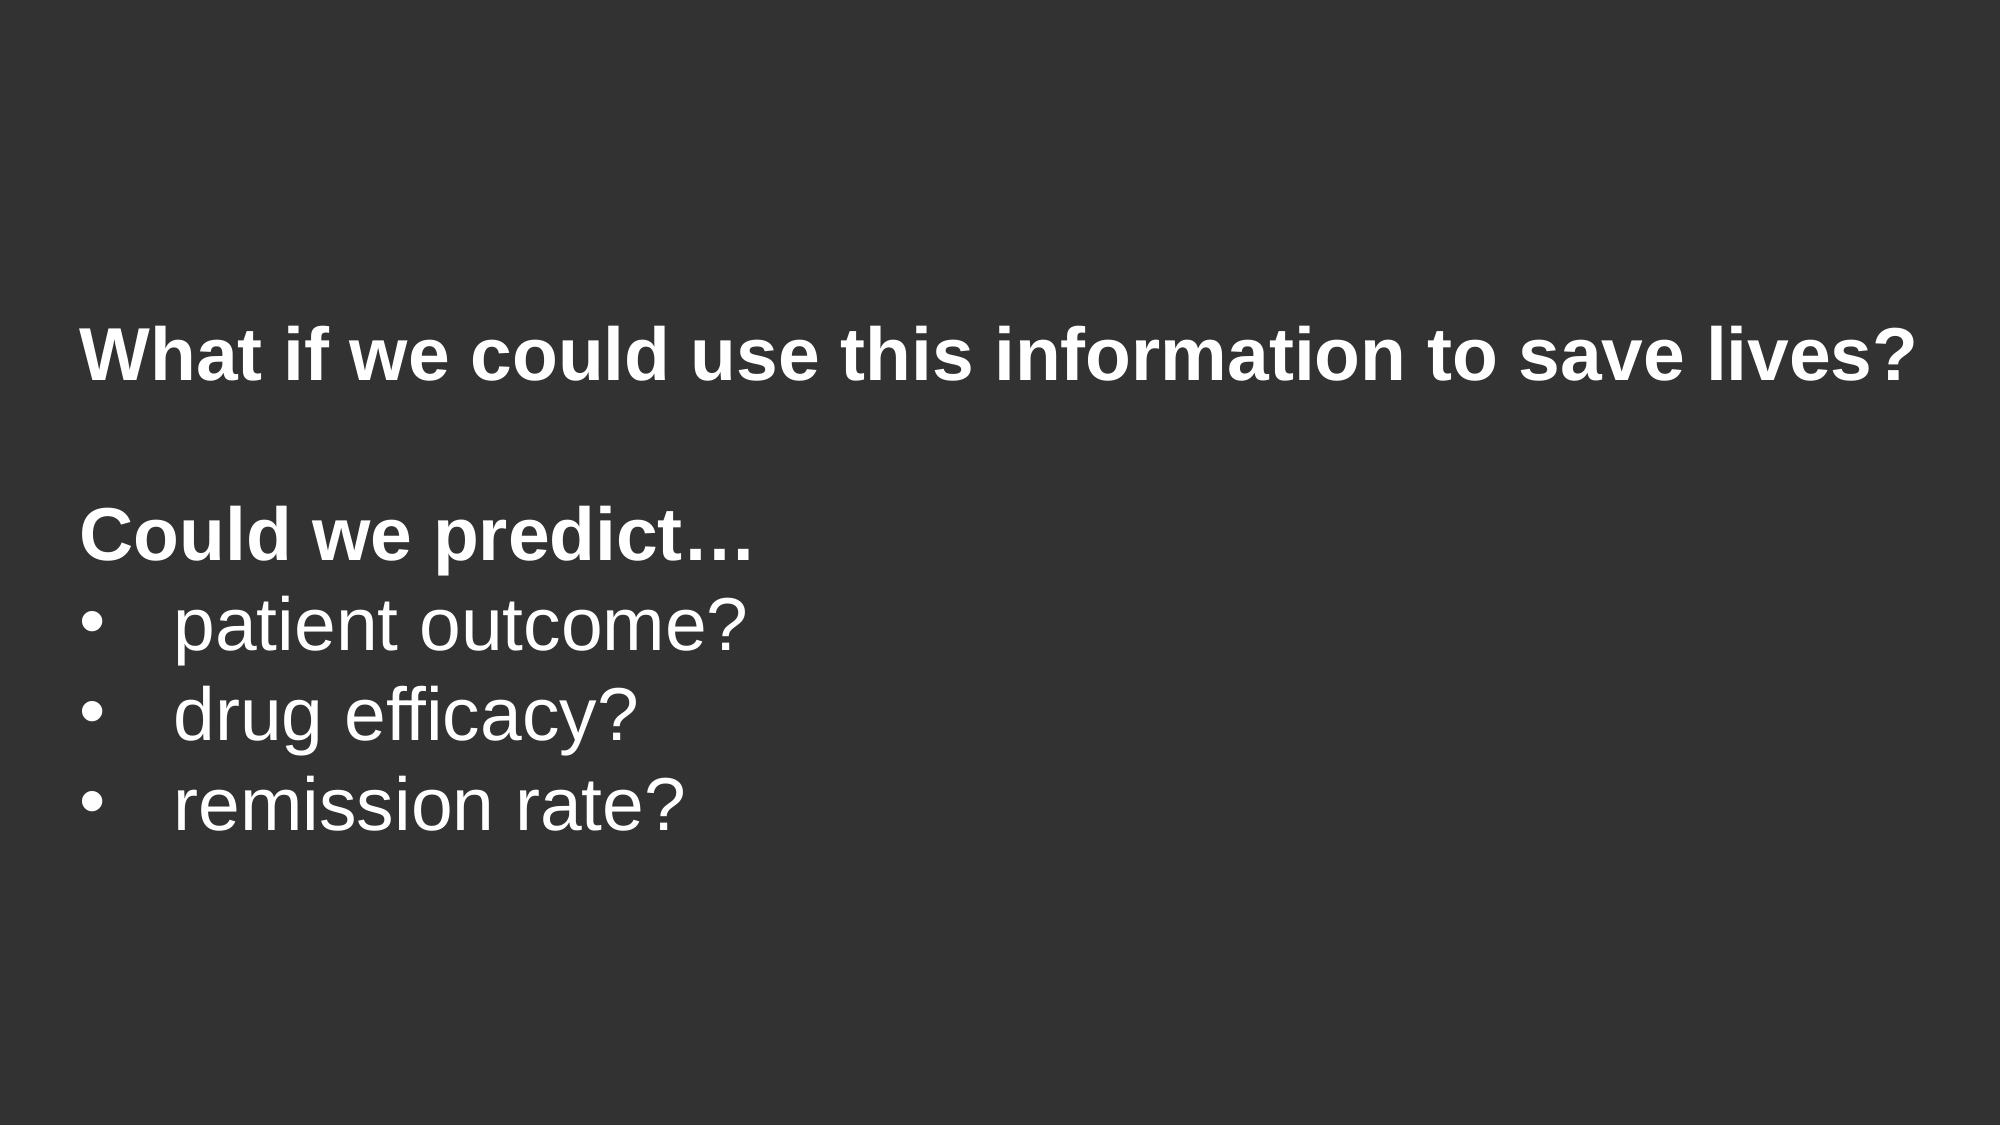

What if we could use this information to save lives?

Could we predict…
patient outcome?
drug efficacy?
remission rate?